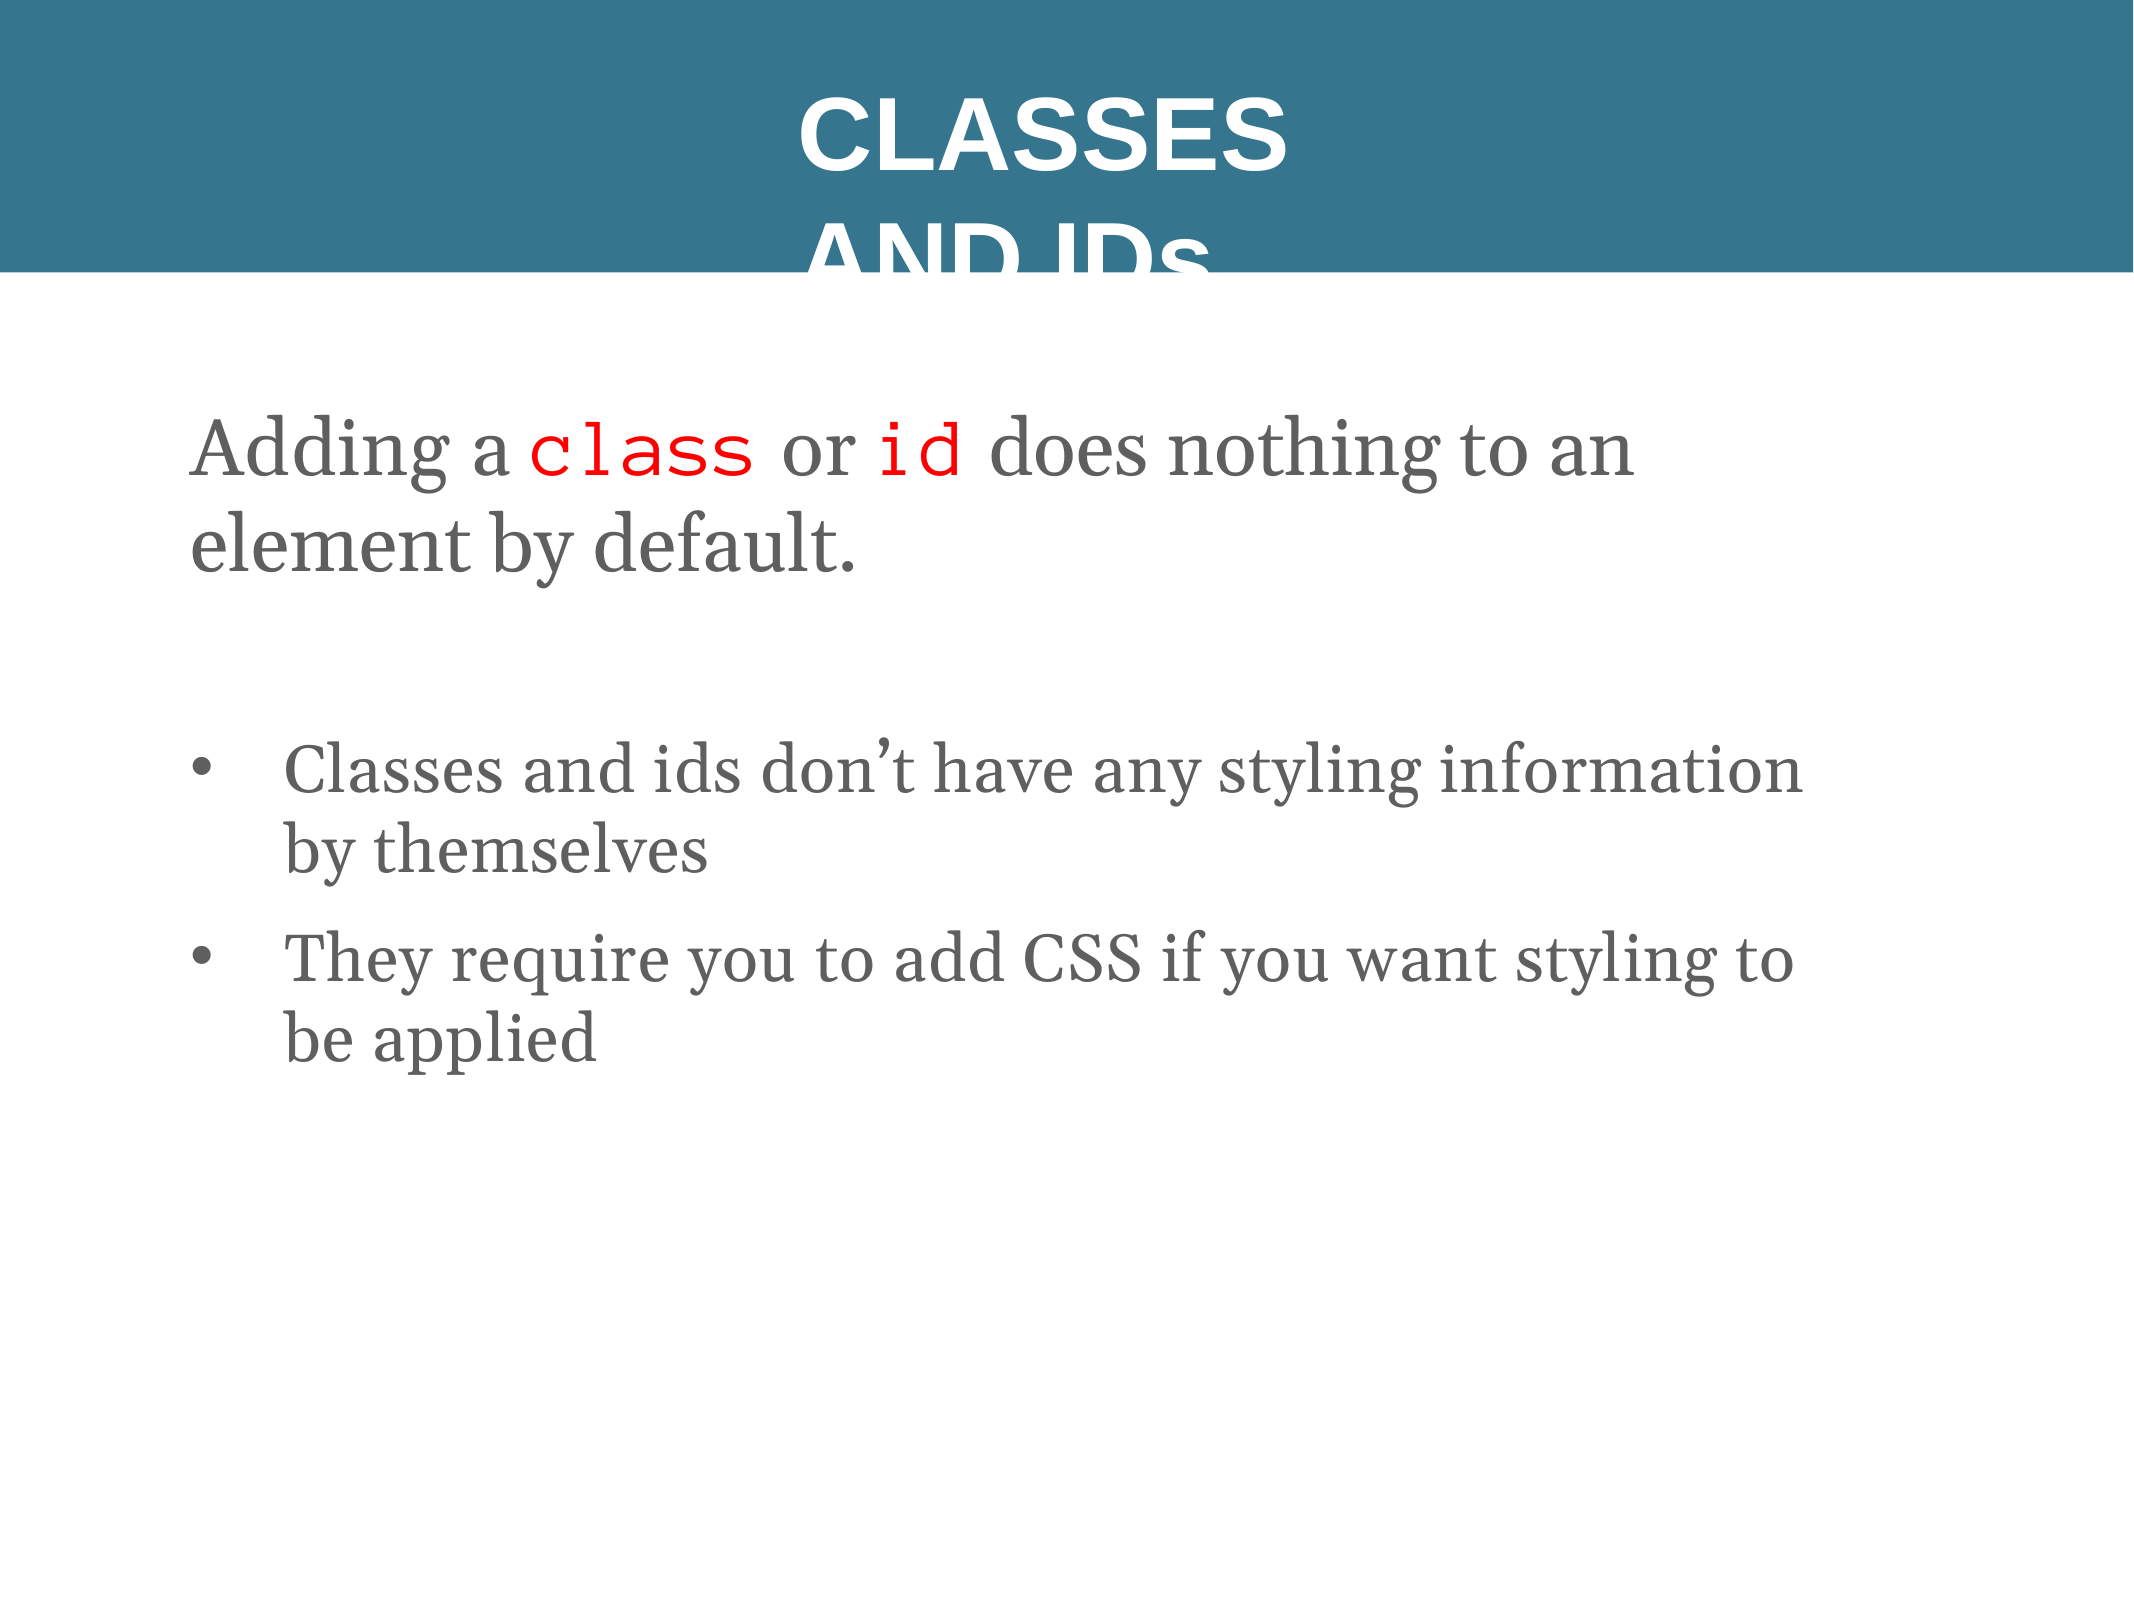

# CLASSES AND IDs
Adding a class or id does nothing to an element by default.

Classes and ids don’t have any styling information by themselves
They require you to add CSS if you want styling to be applied